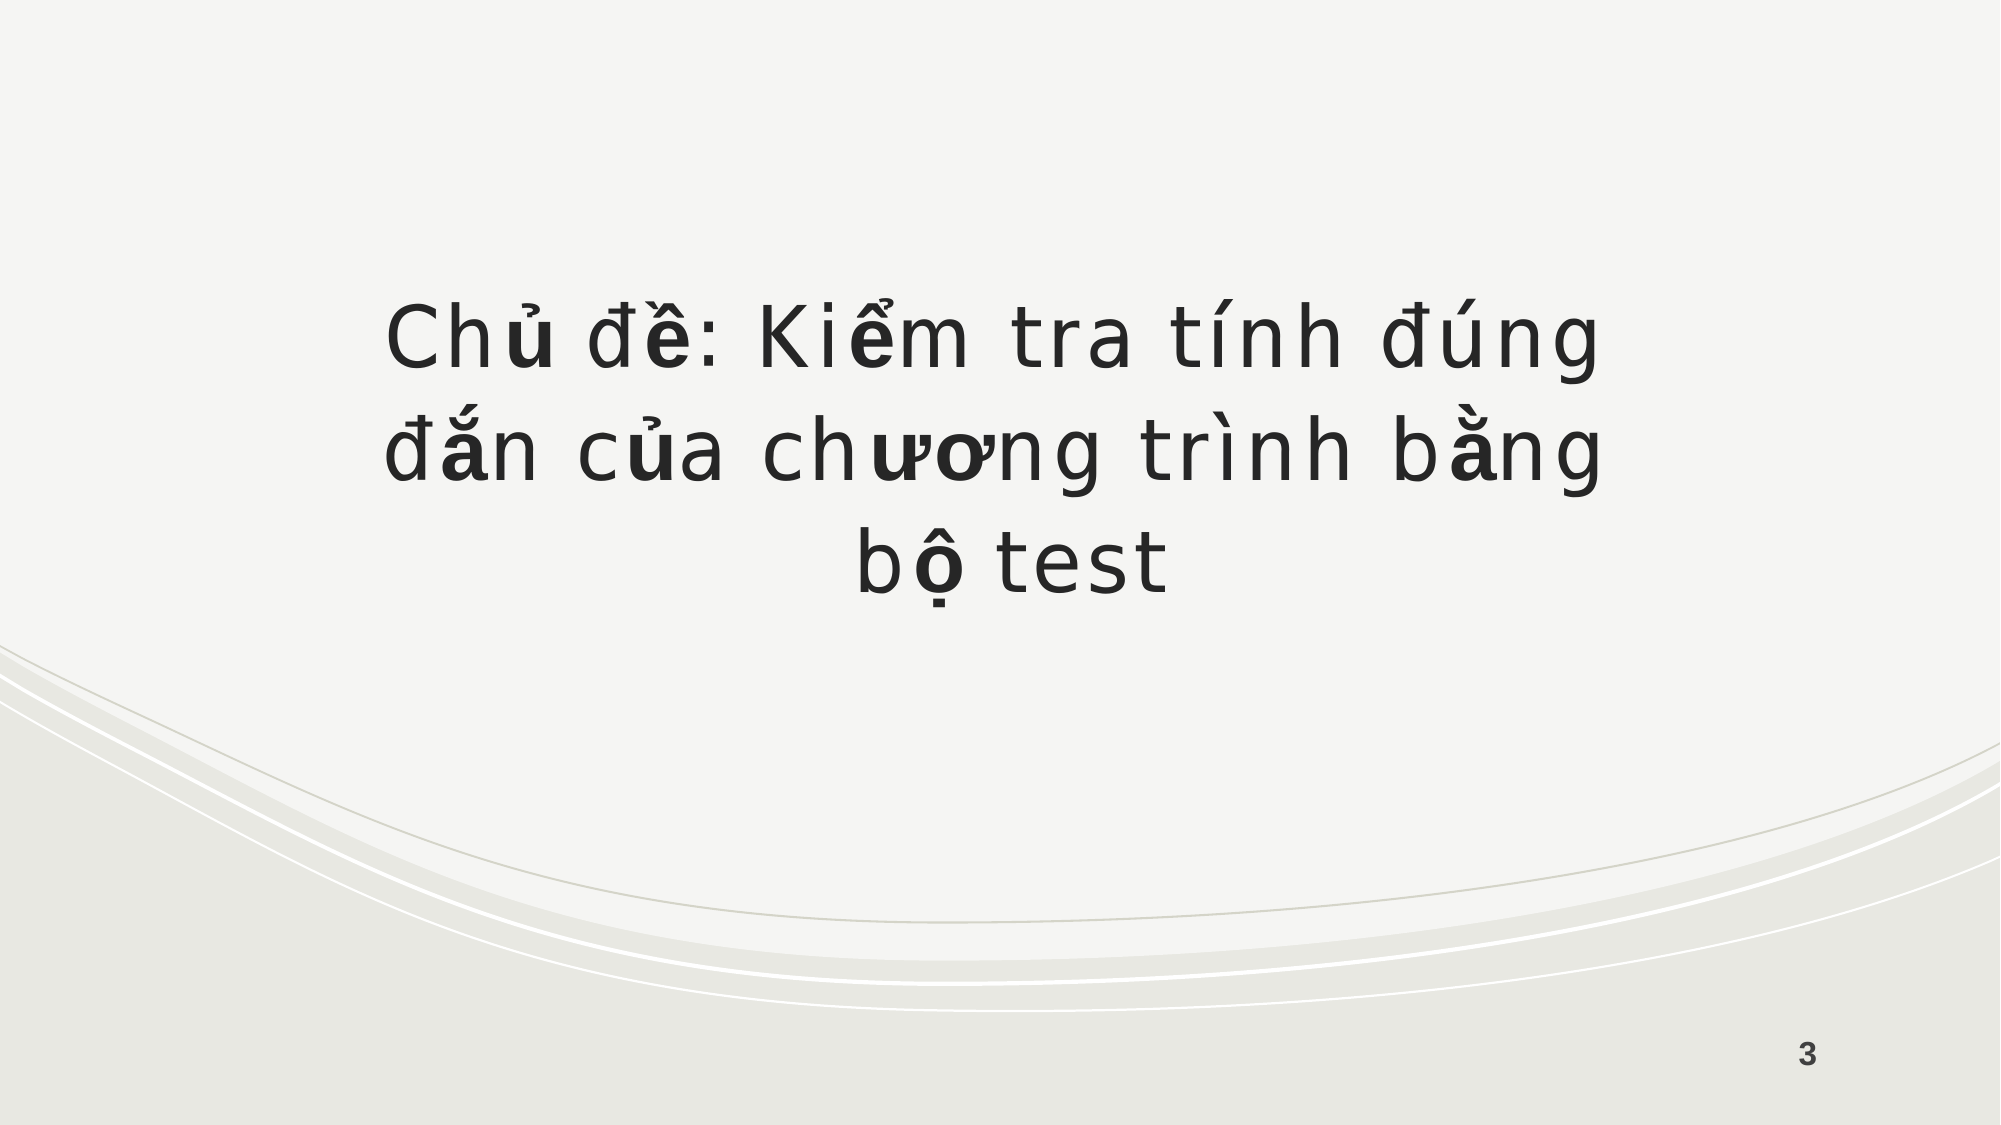

# Chủ đề: Kiểm tra tính đúng đắn của chương trình bằng bộ test
3